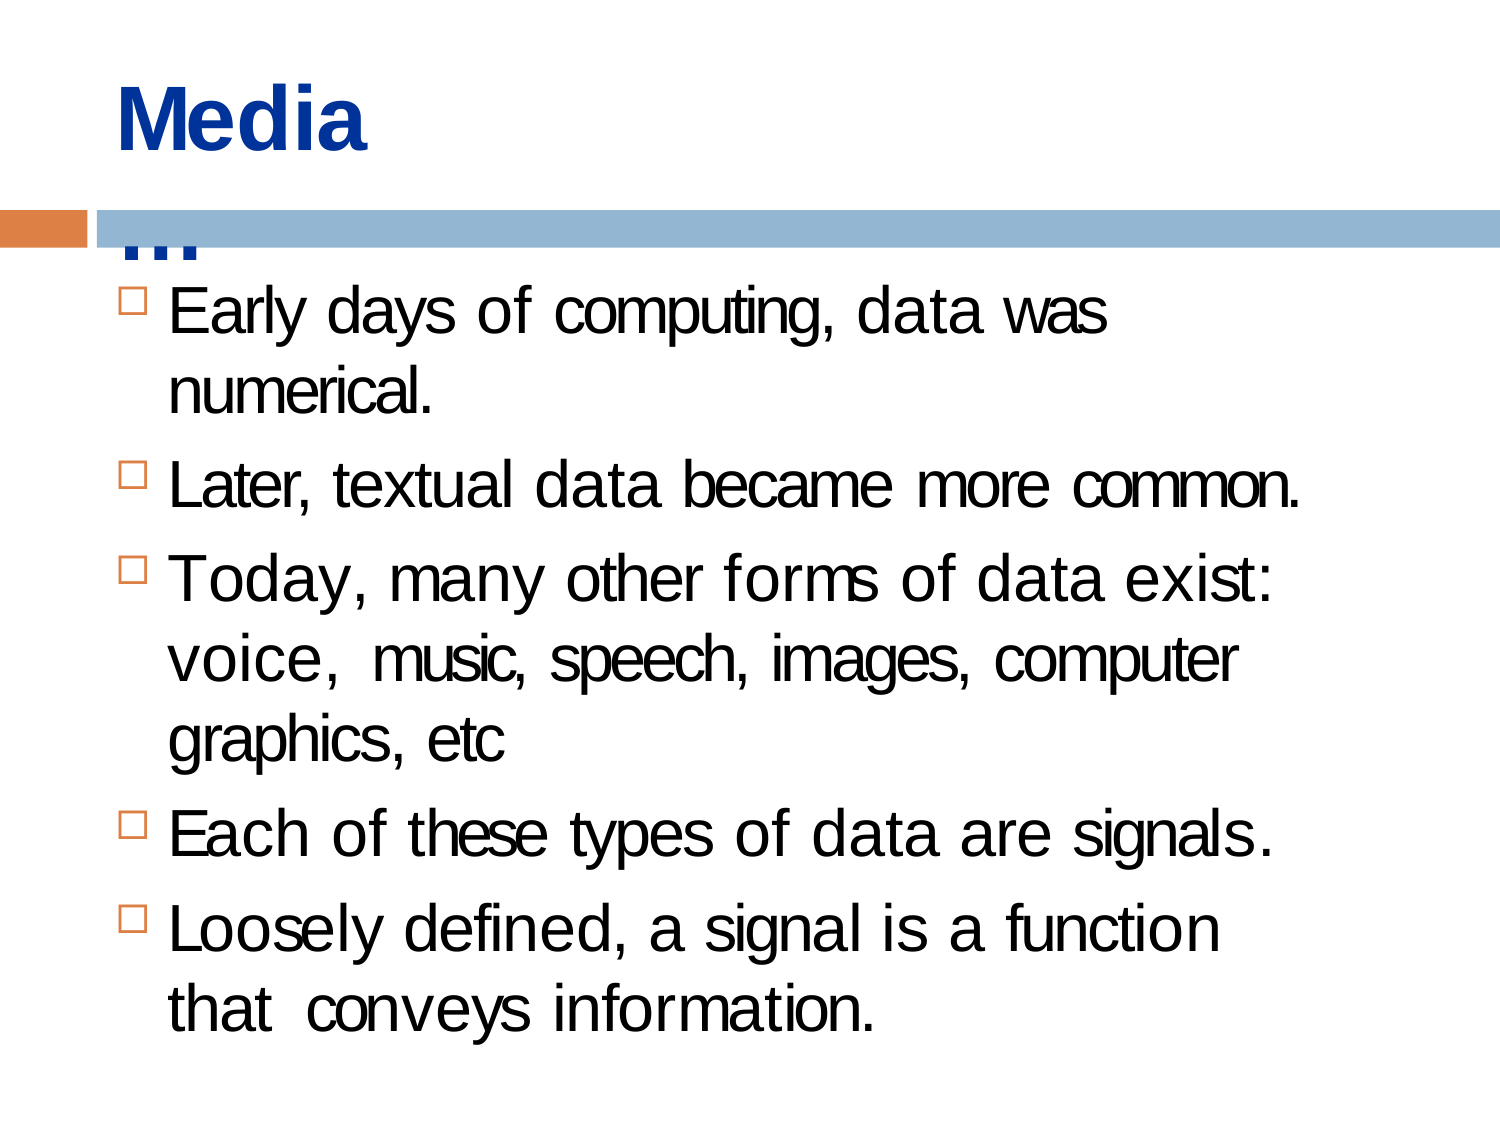

# Media …
Early days of computing, data was numerical.
Later, textual data became more common.
Today, many other forms of data exist: voice,  music, speech, images, computer graphics, etc
Each of these types of data are signals.
Loosely defined, a signal is a function that  conveys information.